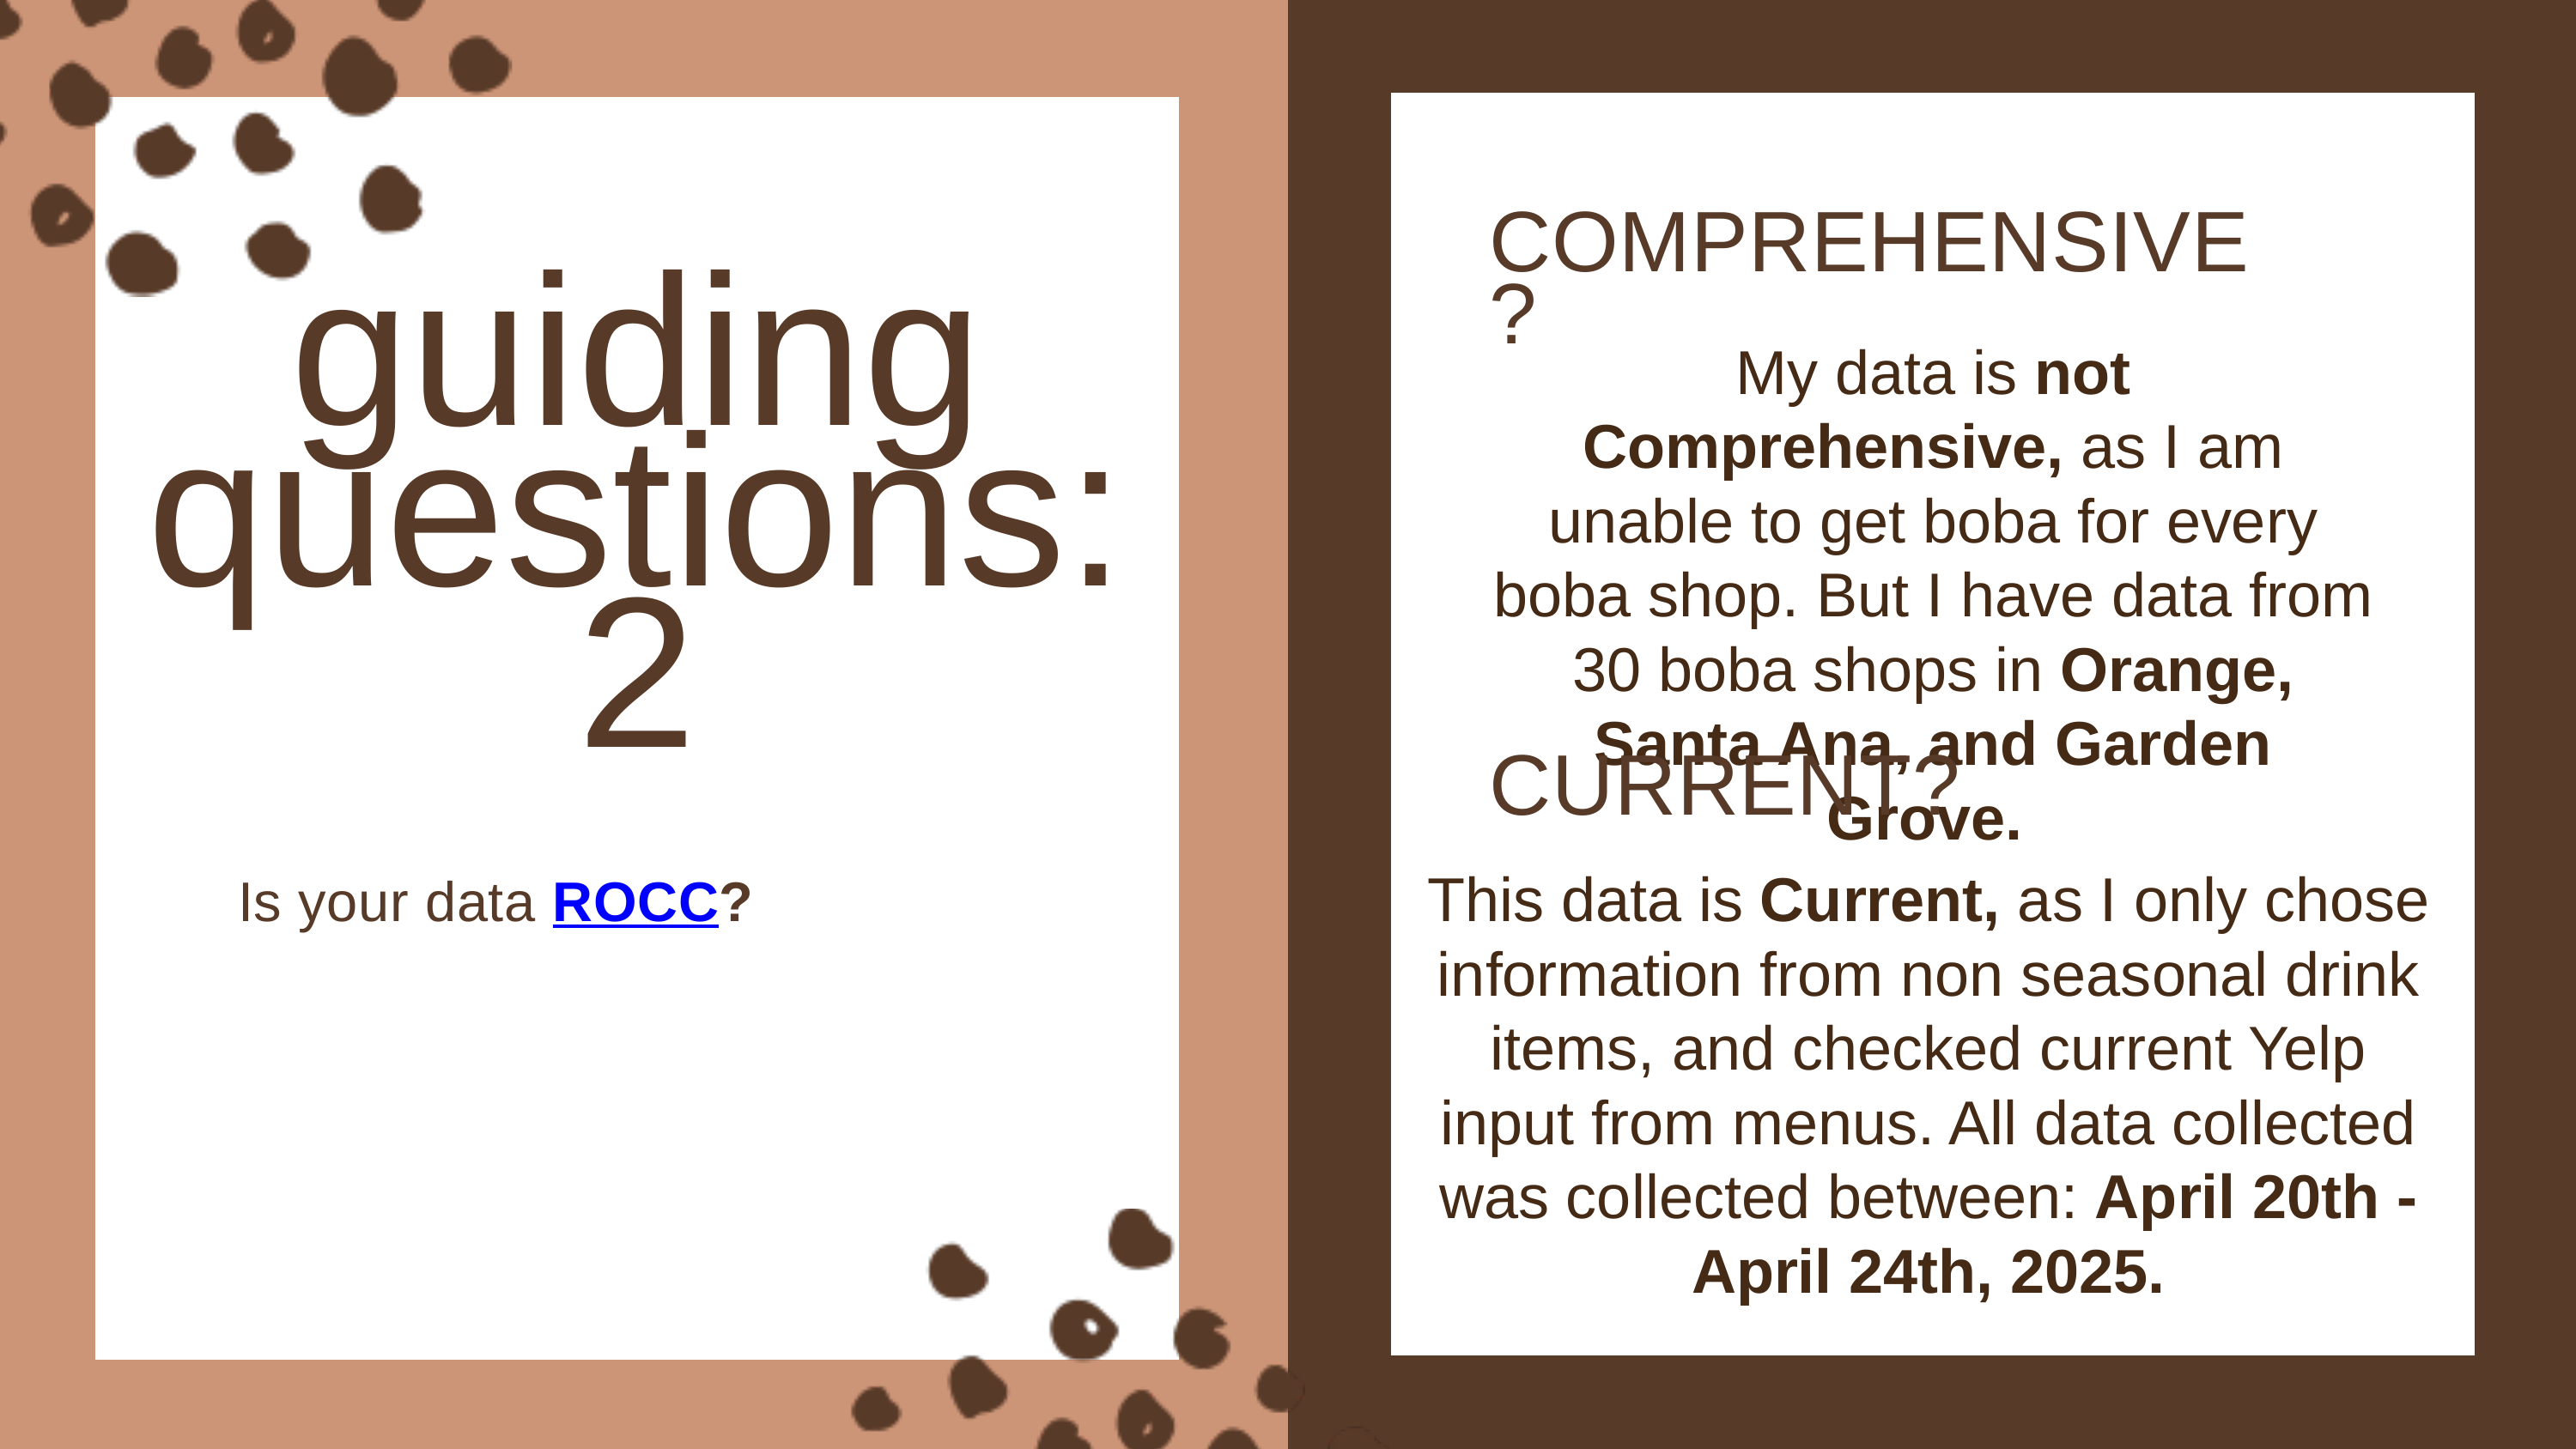

COMPREHENSIVE?
guiding questions: 2
My data is not Comprehensive, as I am unable to get boba for every boba shop. But I have data from 30 boba shops in Orange, Santa Ana, and Garden Grove.
CURRENT?
This data is Current, as I only chose information from non seasonal drink items, and checked current Yelp input from menus. All data collected was collected between: April 20th - April 24th, 2025.
Is your data ROCC?